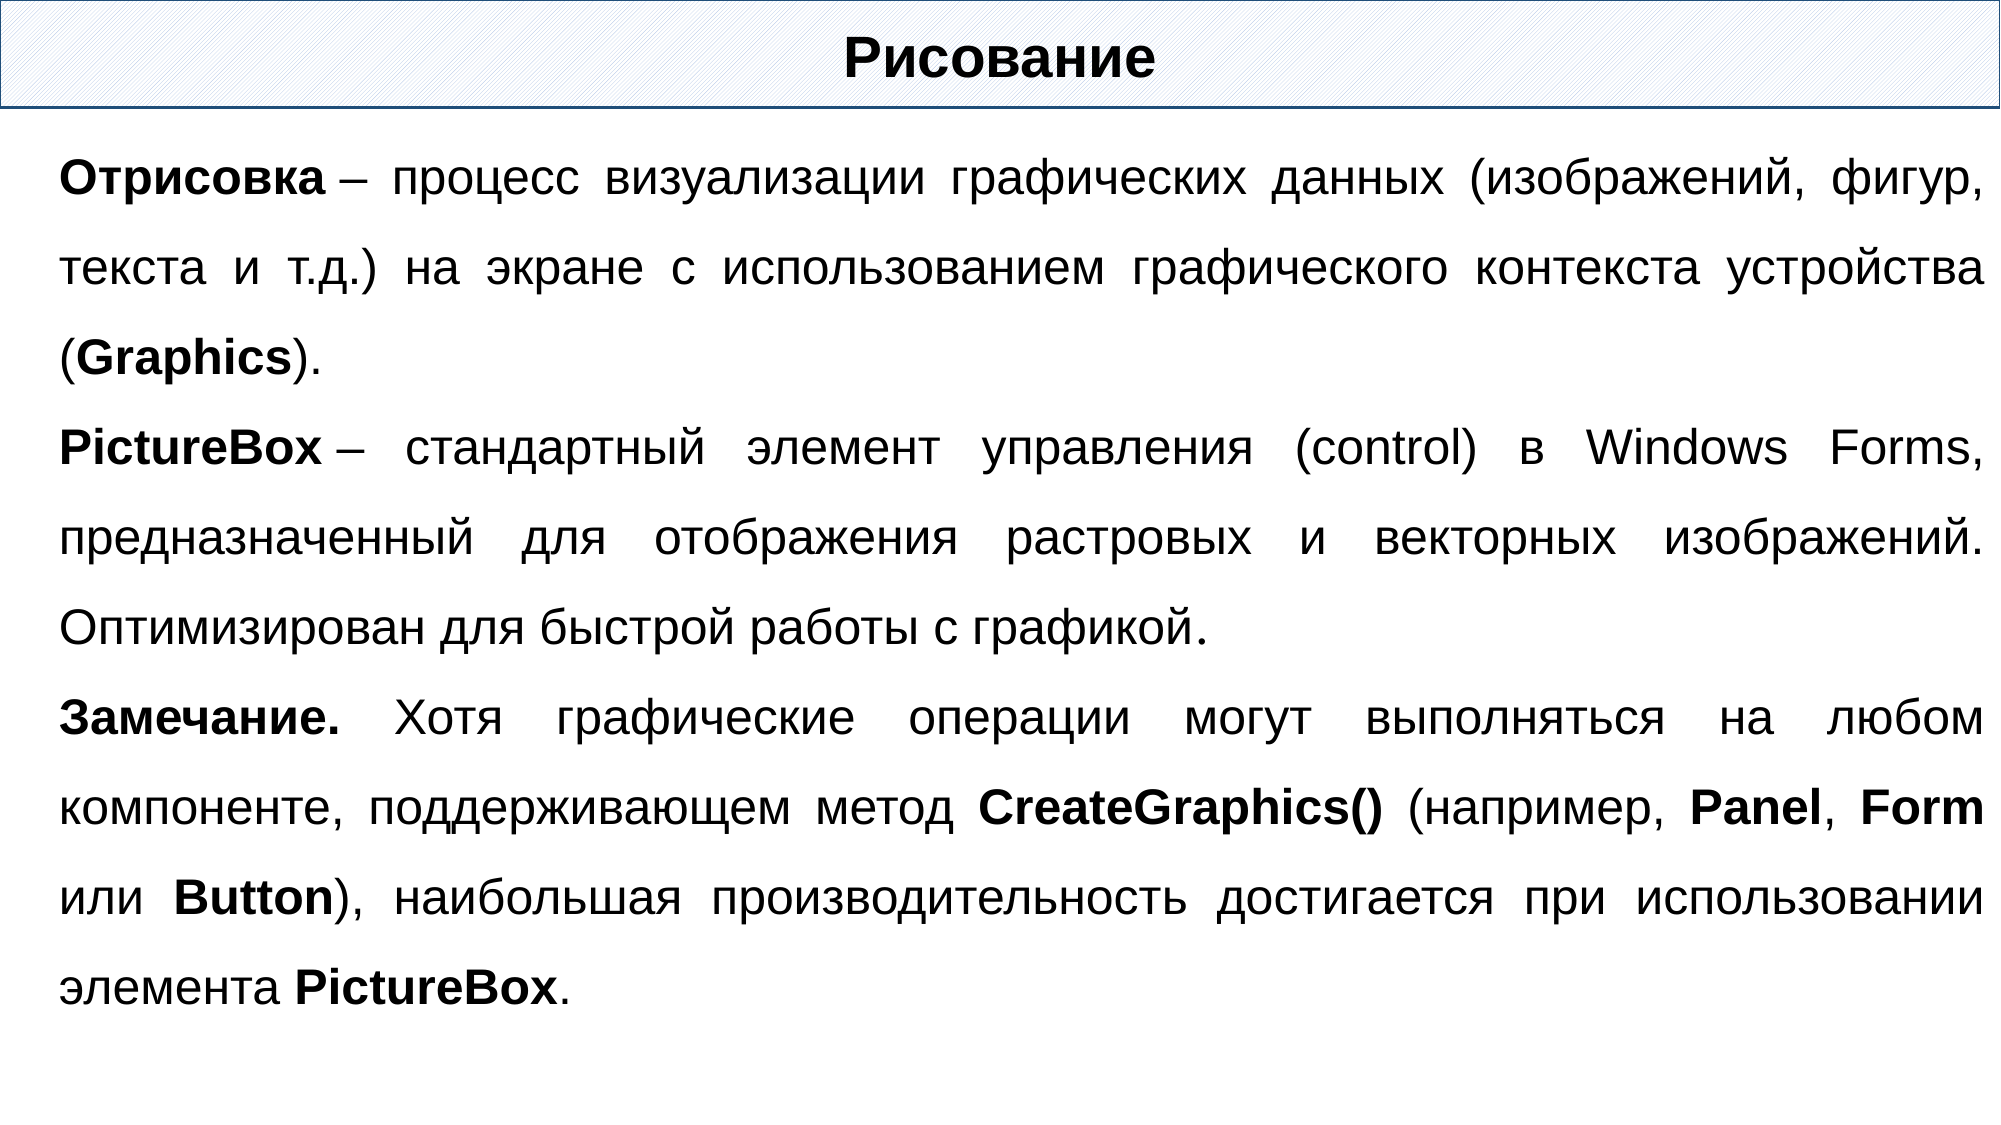

Рисование
Отрисовка – процесс визуализации графических данных (изображений, фигур, текста и т.д.) на экране с использованием графического контекста устройства (Graphics).
PictureBox – стандартный элемент управления (control) в Windows Forms, предназначенный для отображения растровых и векторных изображений. Оптимизирован для быстрой работы с графикой.
Замечание. Хотя графические операции могут выполняться на любом компоненте, поддерживающем метод CreateGraphics() (например, Panel, Form или Button), наибольшая производительность достигается при использовании элемента PictureBox.